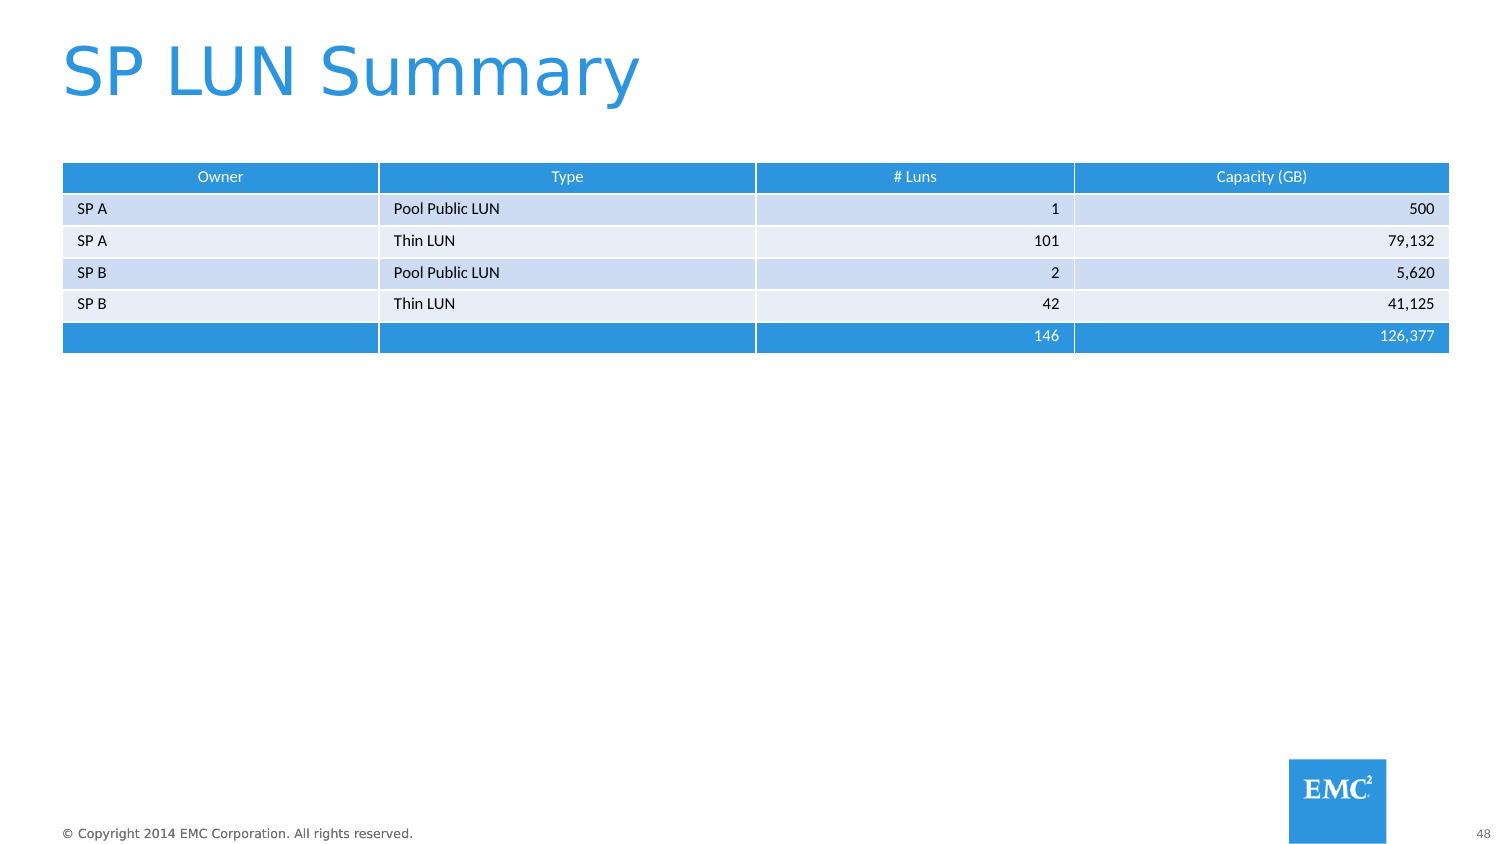

# SP LUN Summary
| Owner | Type | # Luns | Capacity (GB) |
| --- | --- | --- | --- |
| SP A | Pool Public LUN | 1 | 500 |
| SP A | Thin LUN | 101 | 79,132 |
| SP B | Pool Public LUN | 2 | 5,620 |
| SP B | Thin LUN | 42 | 41,125 |
|  |  | 146 | 126,377 |